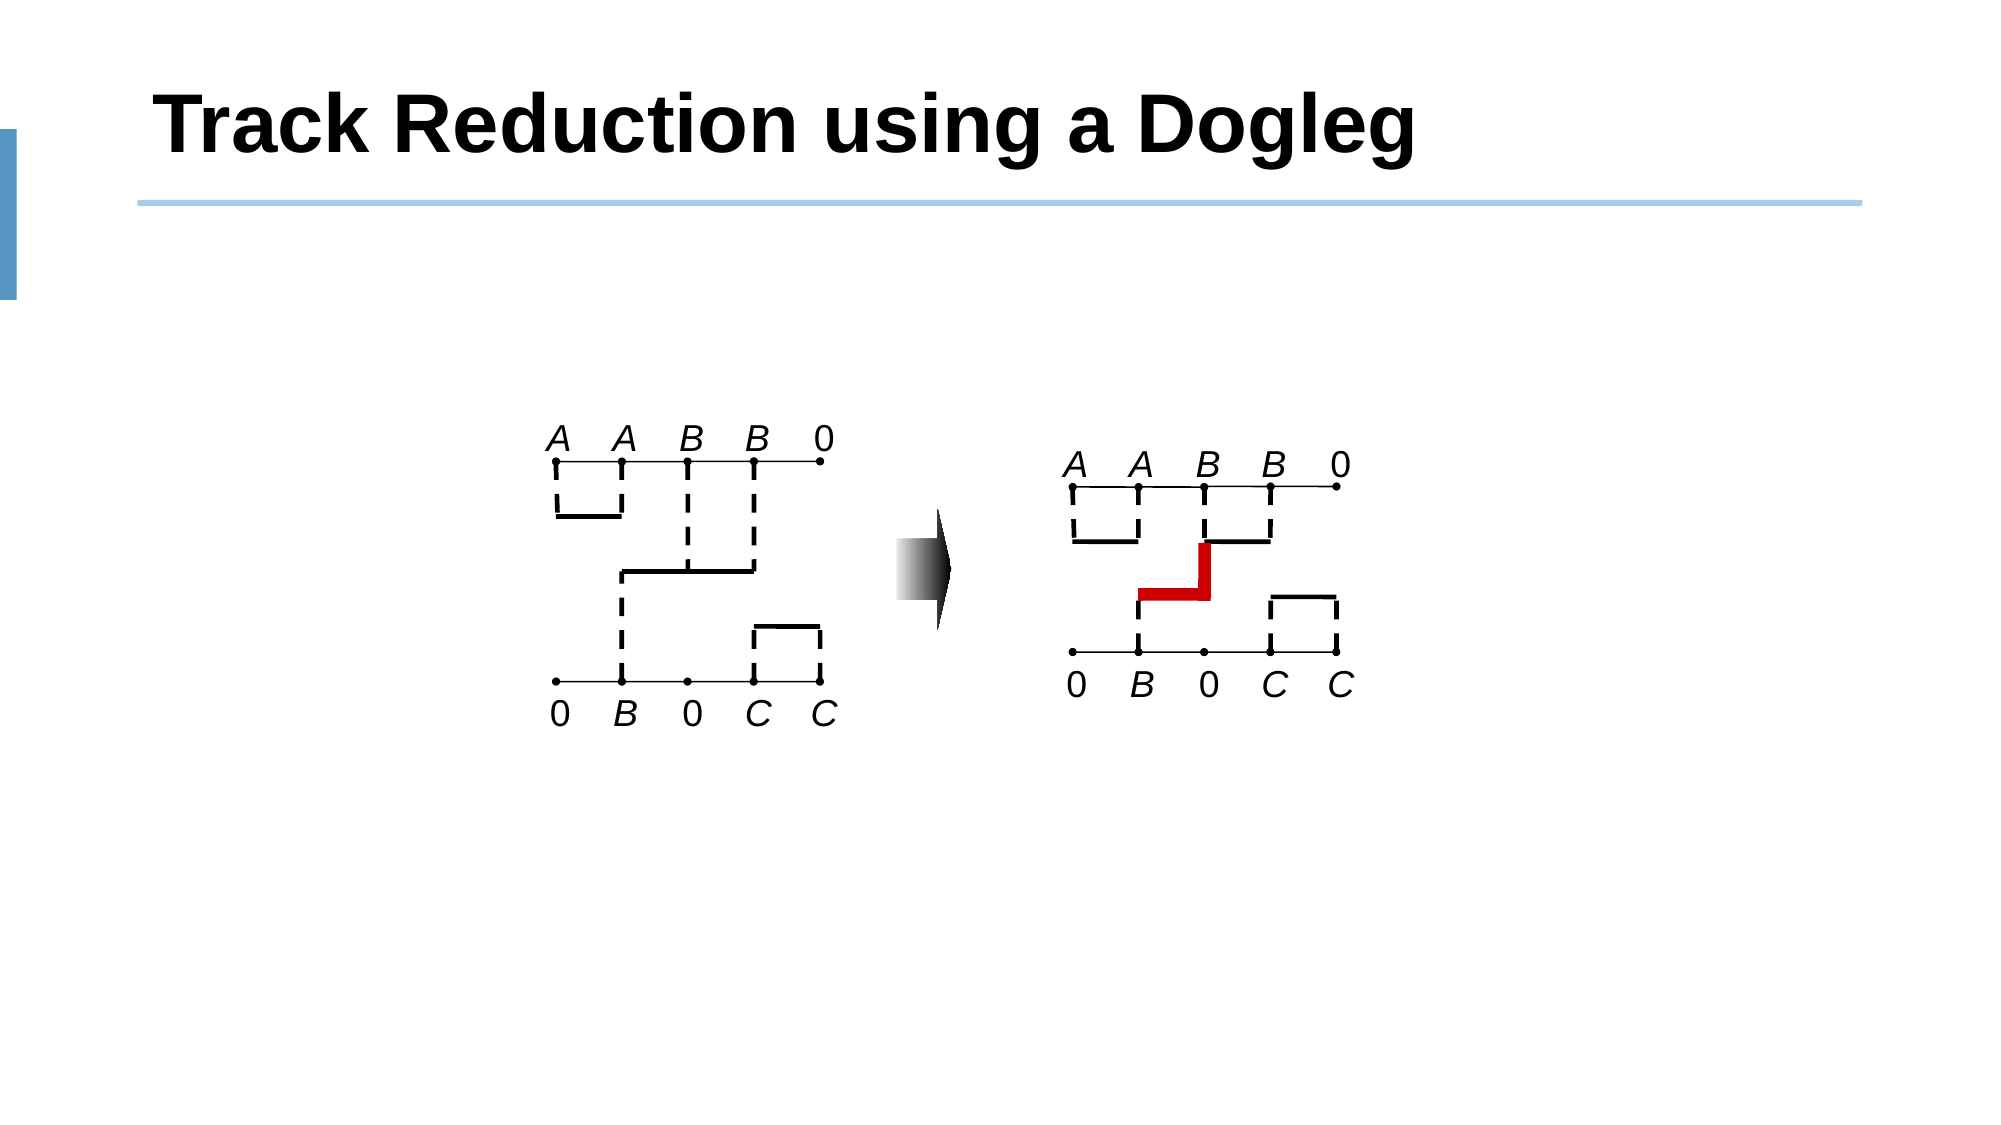

# Track Reduction using a Dogleg
A
A
B
B
0
A
A
B
B
0

0
B
0
C
C

0

B

0

C

C